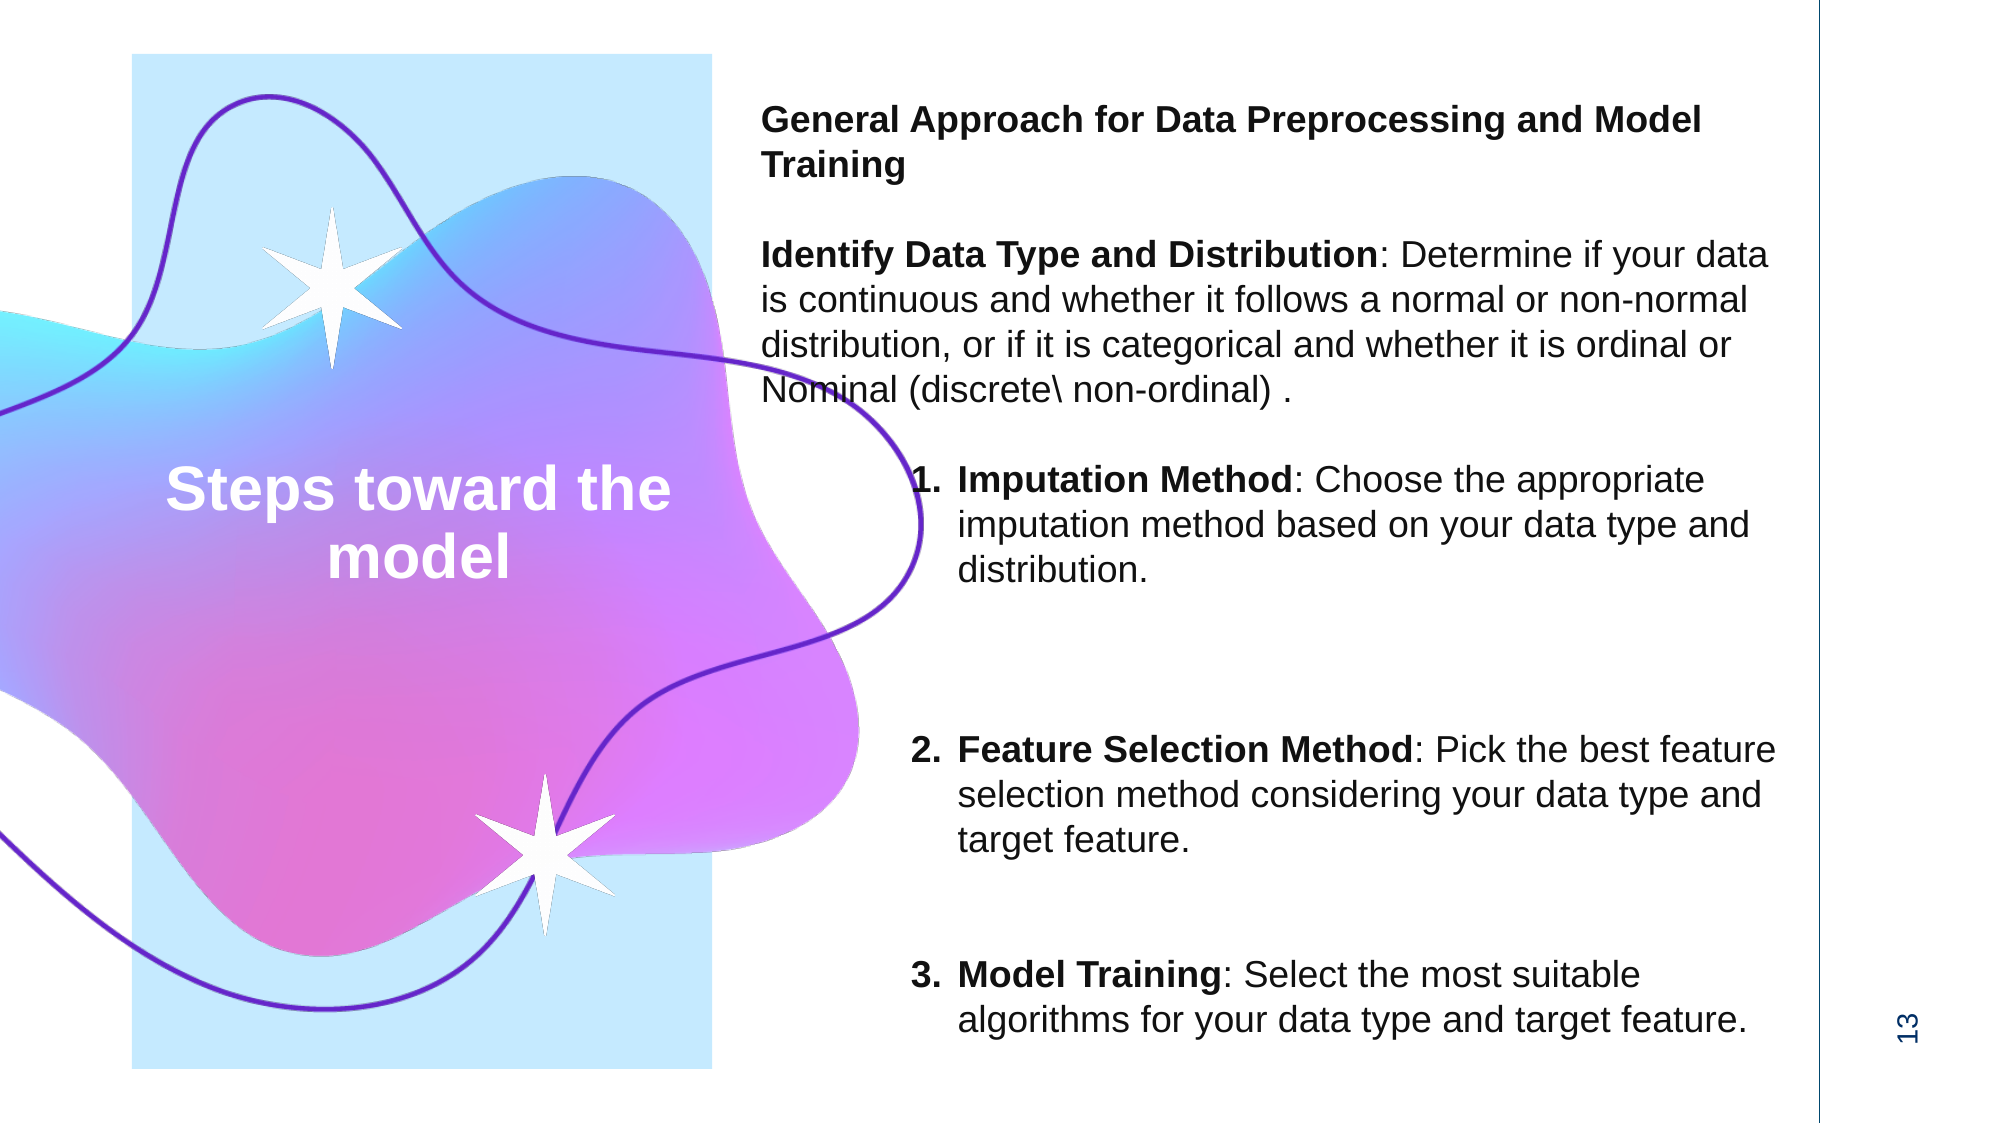

General Approach for Data Preprocessing and Model Training

Identify Data Type and Distribution: Determine if your data is continuous and whether it follows a normal or non-normal distribution, or if it is categorical and whether it is ordinal or Nominal (discrete\ non-ordinal) .

Imputation Method: Choose the appropriate imputation method based on your data type and distribution.

Feature Selection Method: Pick the best feature selection method considering your data type and target feature.

Model Training: Select the most suitable algorithms for your data type and target feature.
# Steps toward the model
13